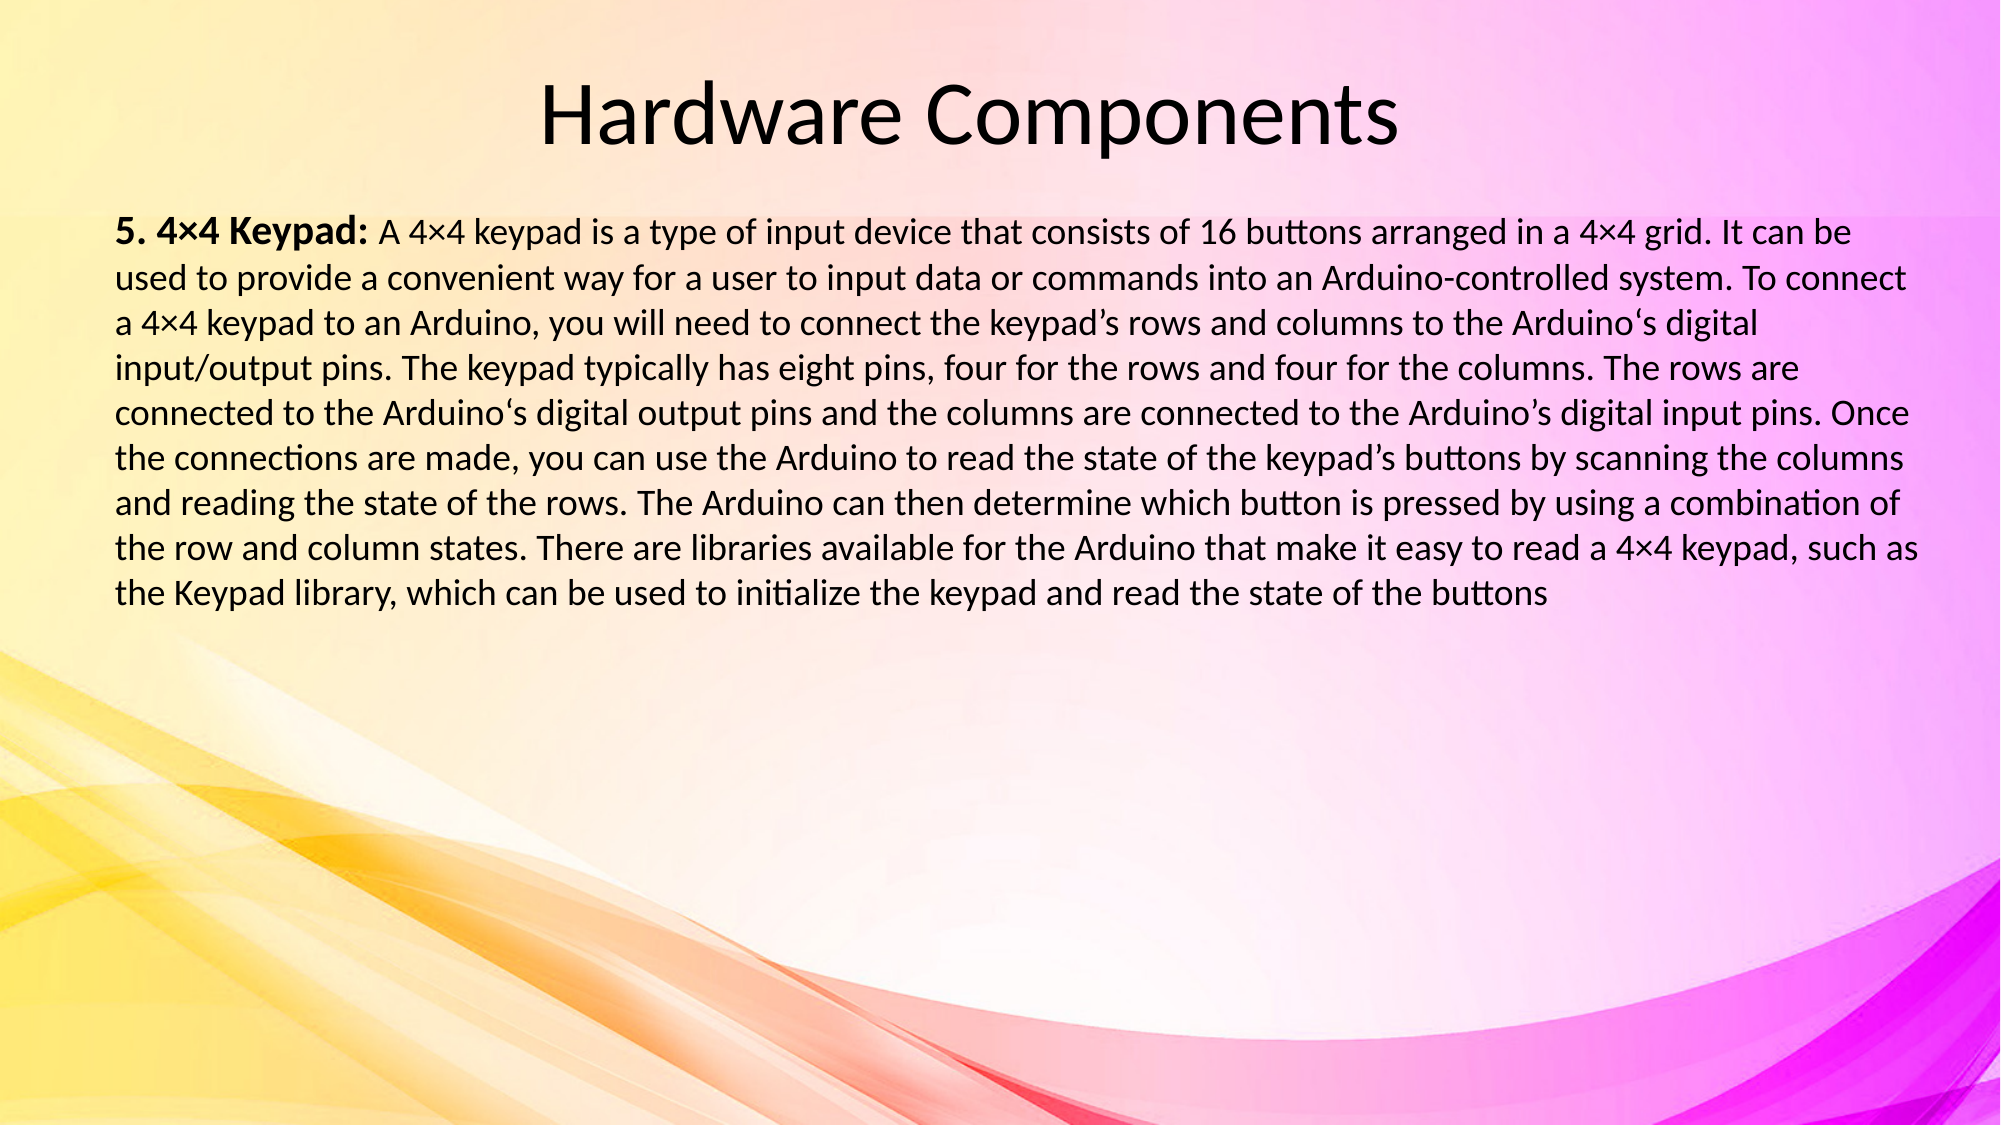

# Hardware Components
5. 4×4 Keypad: A 4×4 keypad is a type of input device that consists of 16 buttons arranged in a 4×4 grid. It can be used to provide a convenient way for a user to input data or commands into an Arduino-controlled system. To connect a 4×4 keypad to an Arduino, you will need to connect the keypad’s rows and columns to the Arduino‘s digital input/output pins. The keypad typically has eight pins, four for the rows and four for the columns. The rows are connected to the Arduino‘s digital output pins and the columns are connected to the Arduino’s digital input pins. Once the connections are made, you can use the Arduino to read the state of the keypad’s buttons by scanning the columns and reading the state of the rows. The Arduino can then determine which button is pressed by using a combination of the row and column states. There are libraries available for the Arduino that make it easy to read a 4×4 keypad, such as the Keypad library, which can be used to initialize the keypad and read the state of the buttons